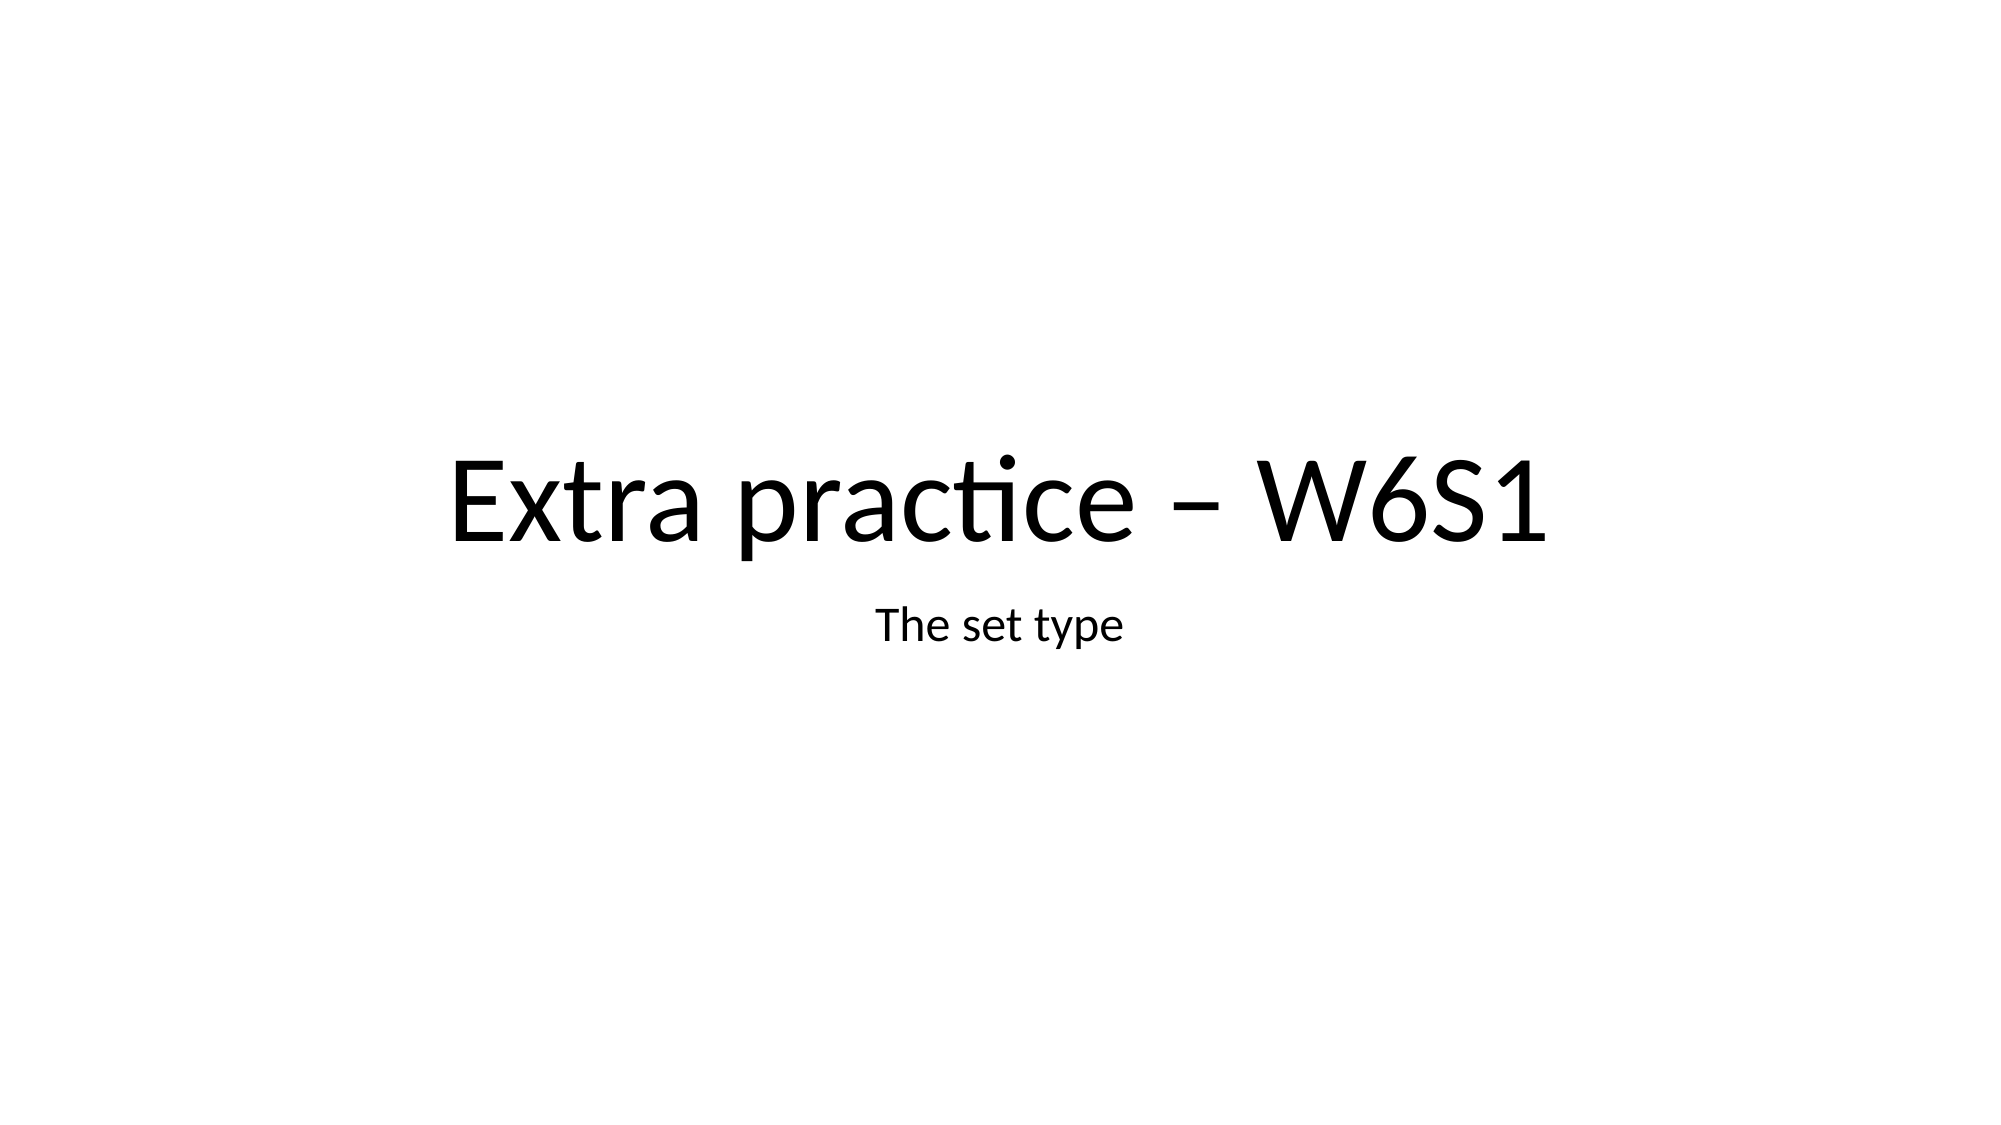

# Extra practice – W6S1
The set type